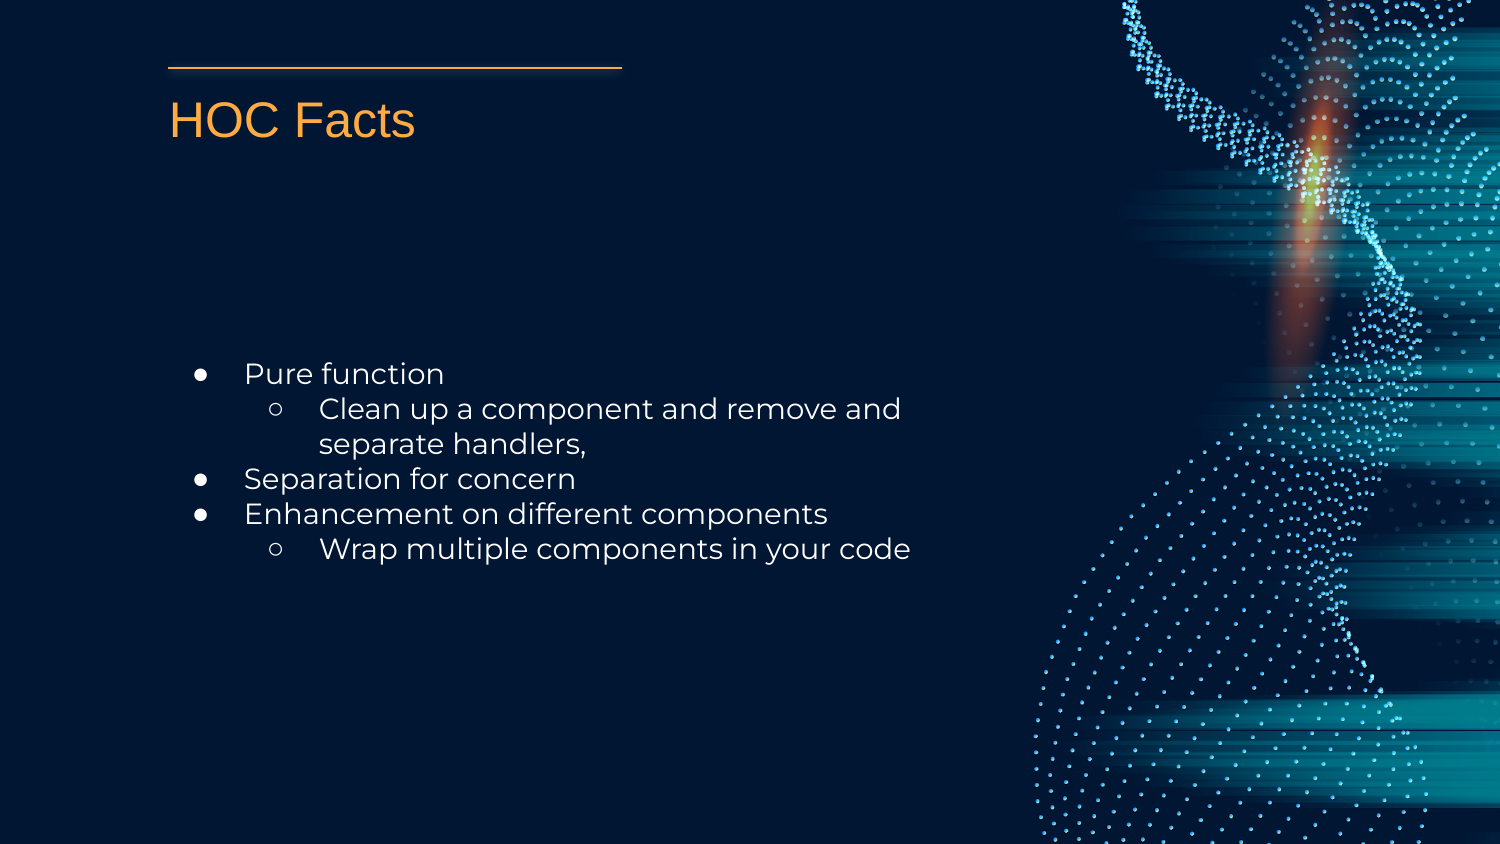

# HOC Facts

Pure function
Clean up a component and remove and separate handlers,
Separation for concern
Enhancement on different components
Wrap multiple components in your code